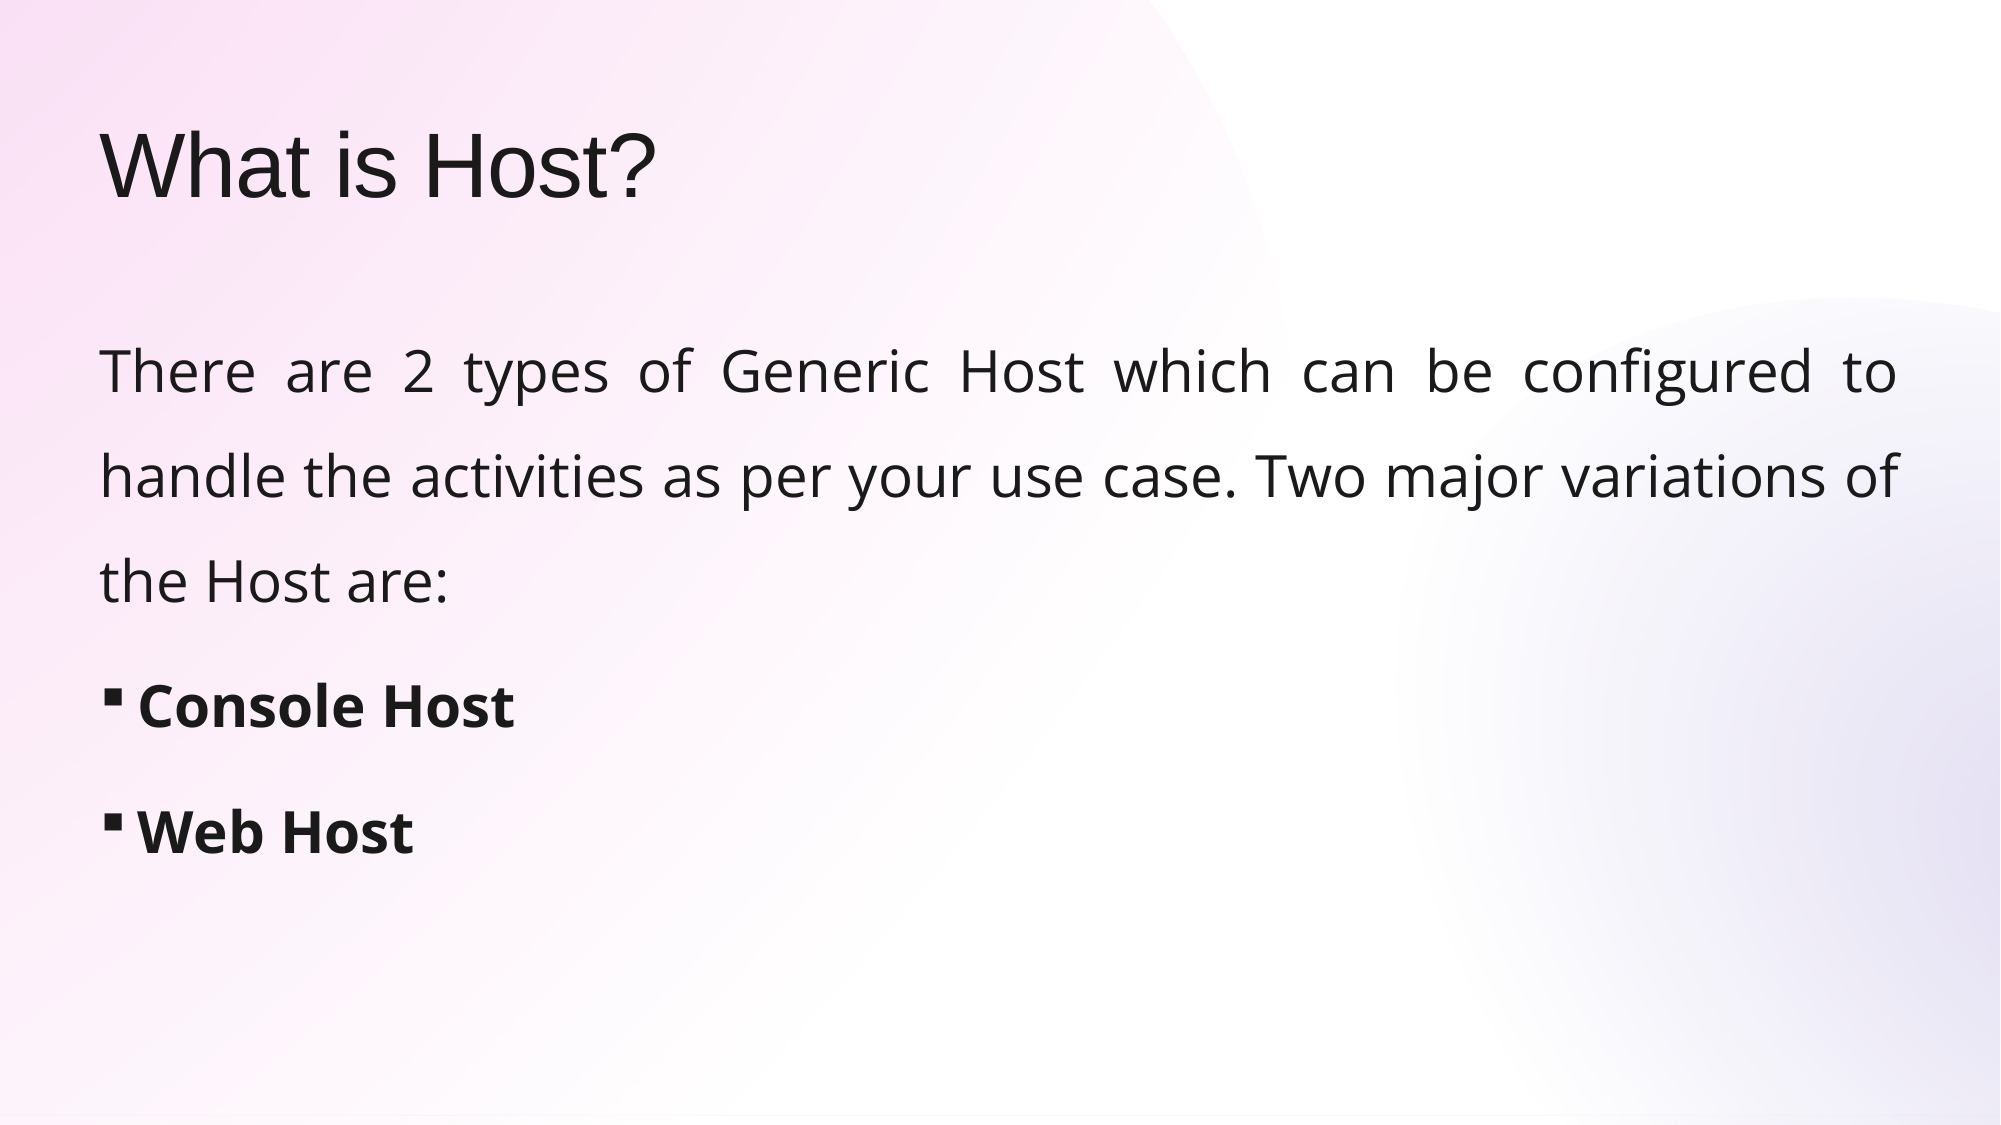

# What is Host?
There are 2 types of Generic Host which can be configured to handle the activities as per your use case. Two major variations of the Host are:
Console Host
Web Host